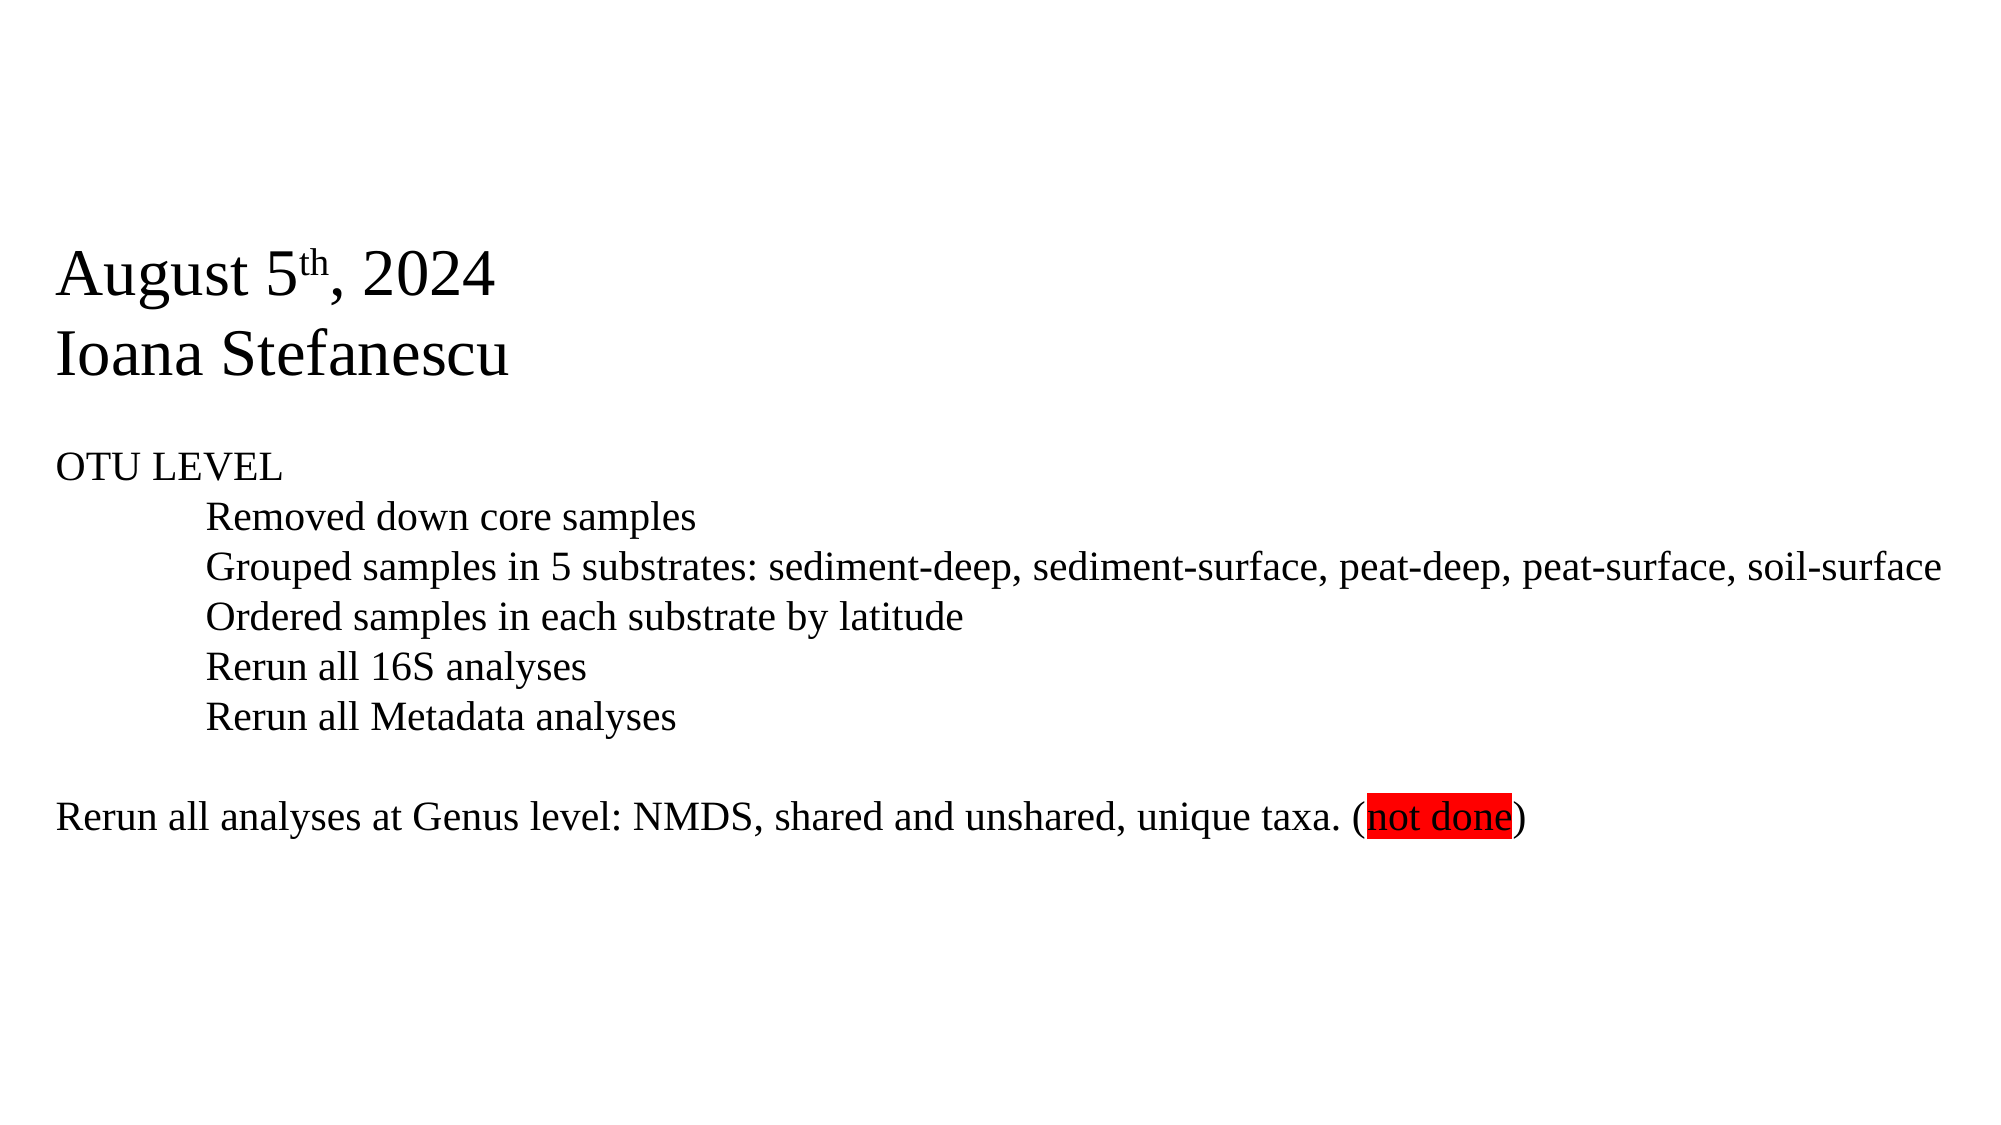

August 5th, 2024
Ioana Stefanescu

OTU LEVEL
	Removed down core samples
	Grouped samples in 5 substrates: sediment-deep, sediment-surface, peat-deep, peat-surface, soil-surface
	Ordered samples in each substrate by latitude
	Rerun all 16S analyses
	Rerun all Metadata analyses

Rerun all analyses at Genus level: NMDS, shared and unshared, unique taxa. (not done)